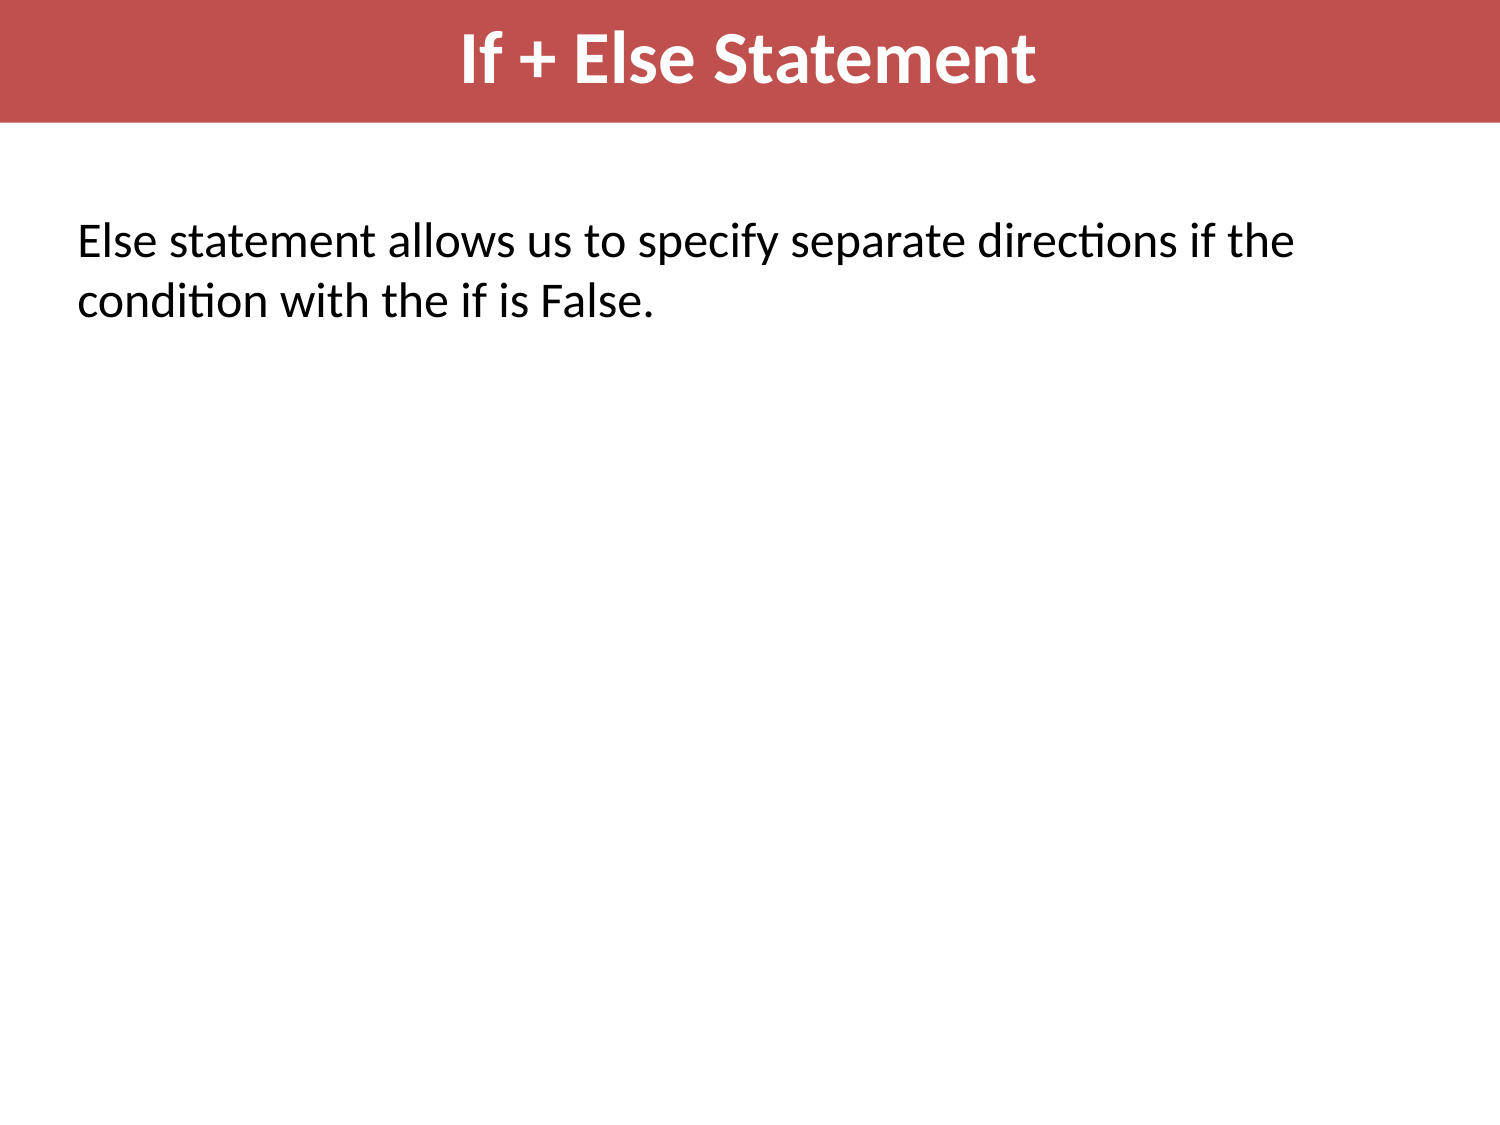

If + Else Statement

Else statement allows us to specify separate directions if the condition with the if is False.